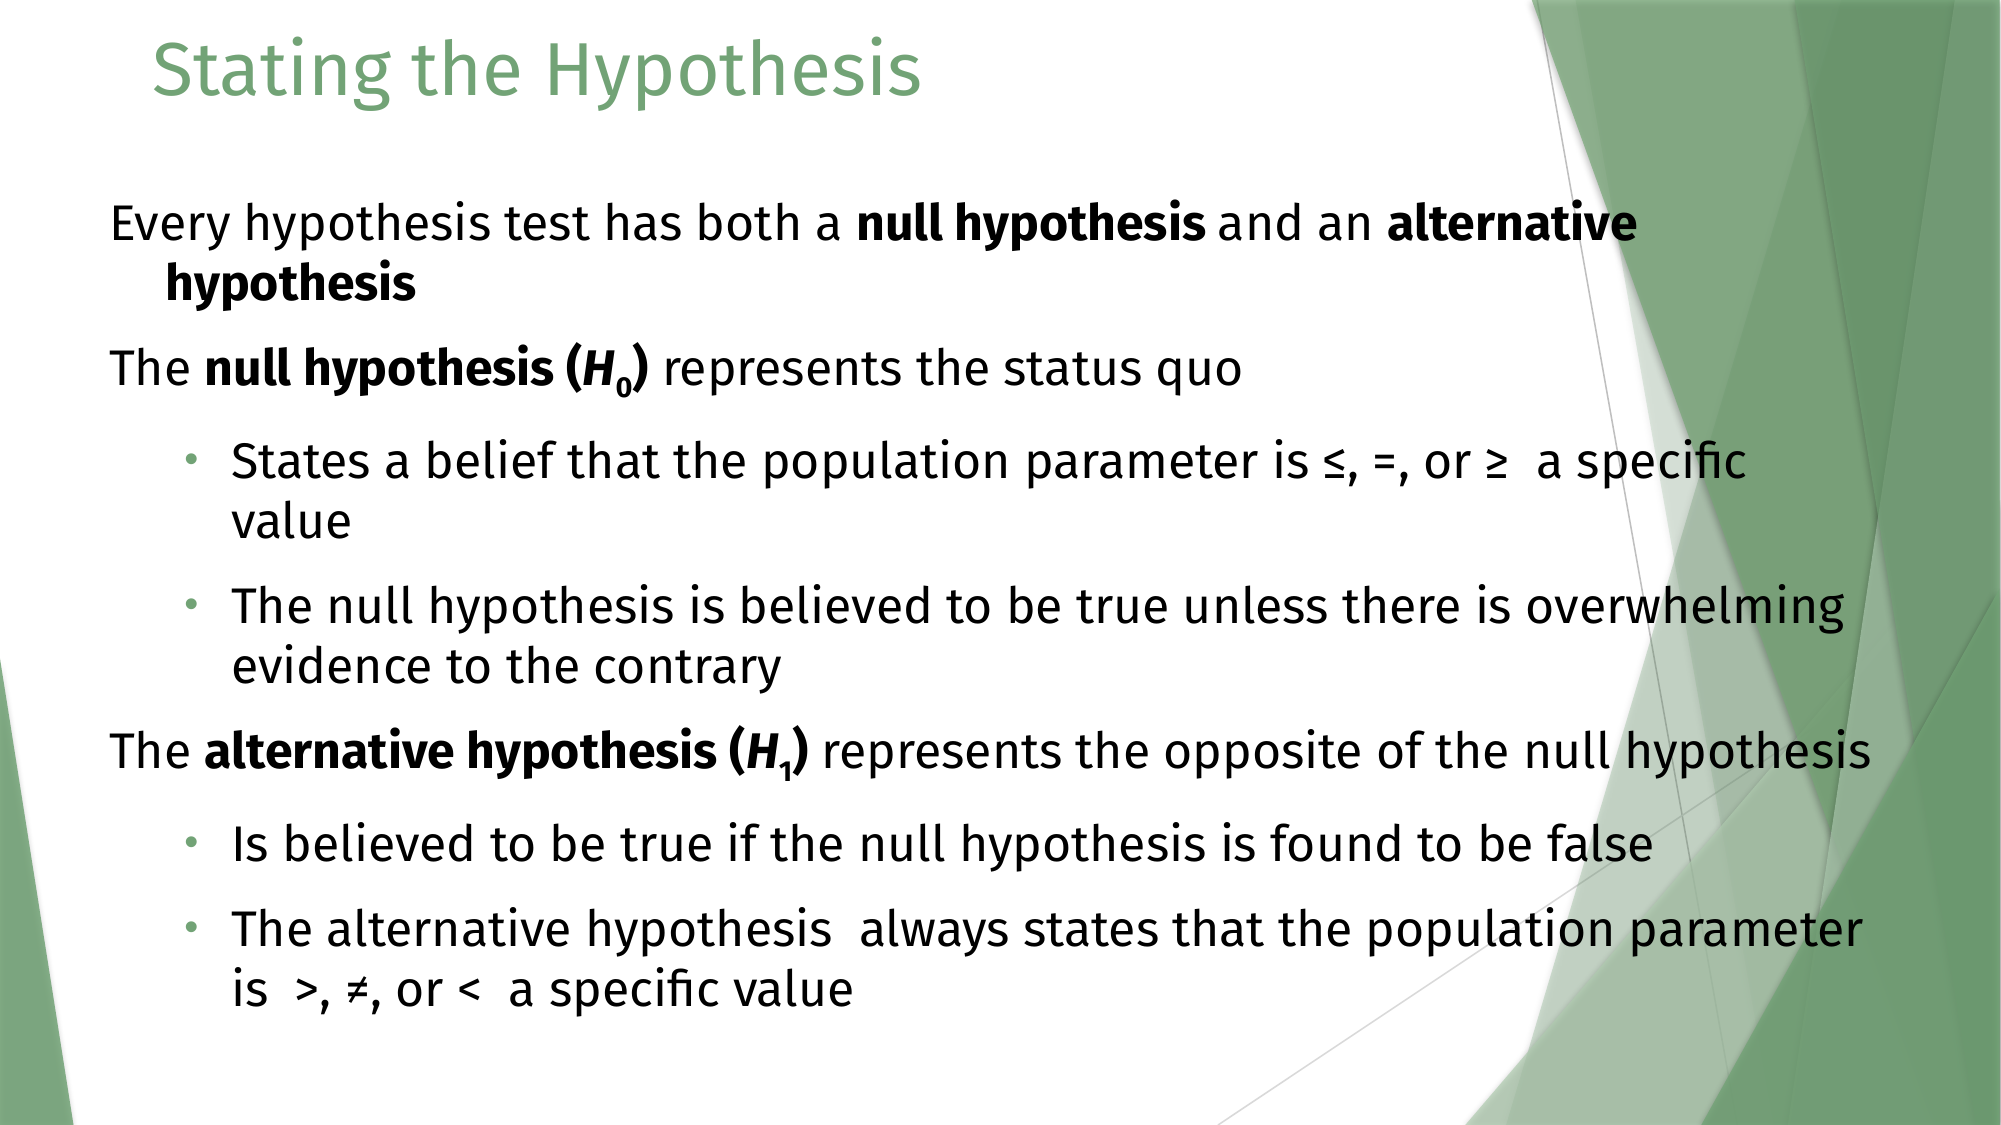

# Stating the Hypothesis
Every hypothesis test has both a null hypothesis and an alternative hypothesis
The null hypothesis (H0) represents the status quo
States a belief that the population parameter is ≤, =, or ≥  a specific value
The null hypothesis is believed to be true unless there is overwhelming evidence to the contrary
The alternative hypothesis (H1) represents the opposite of the null hypothesis
Is believed to be true if the null hypothesis is found to be false
The alternative hypothesis  always states that the population parameter is  >, ≠, or <  a specific value